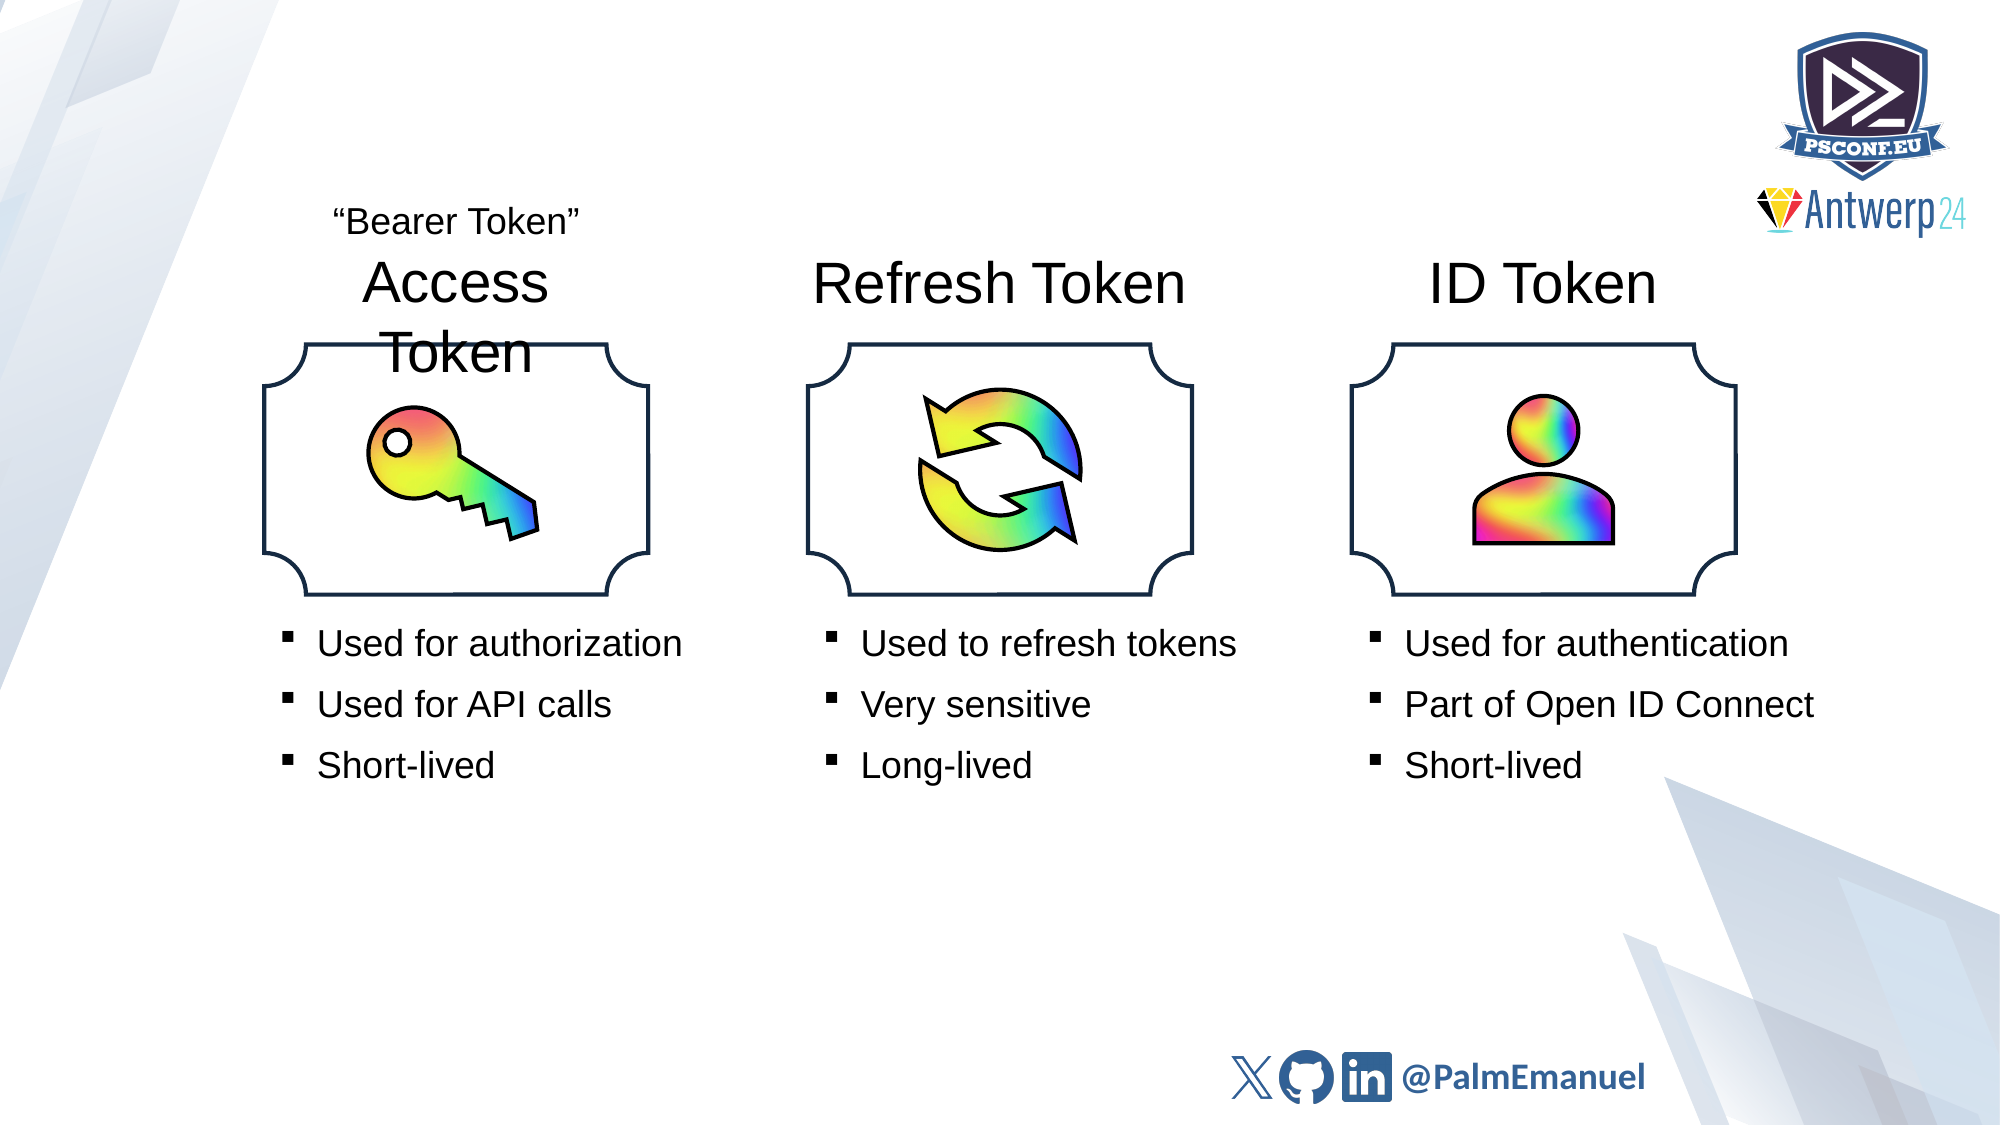

“Bearer Token”
Access Token

Refresh Token

ID Token

Used for authentication
Part of Open ID Connect
Short-lived
Used to refresh tokens
Very sensitive
Long-lived
Used for authorization
Used for API calls
Short-lived